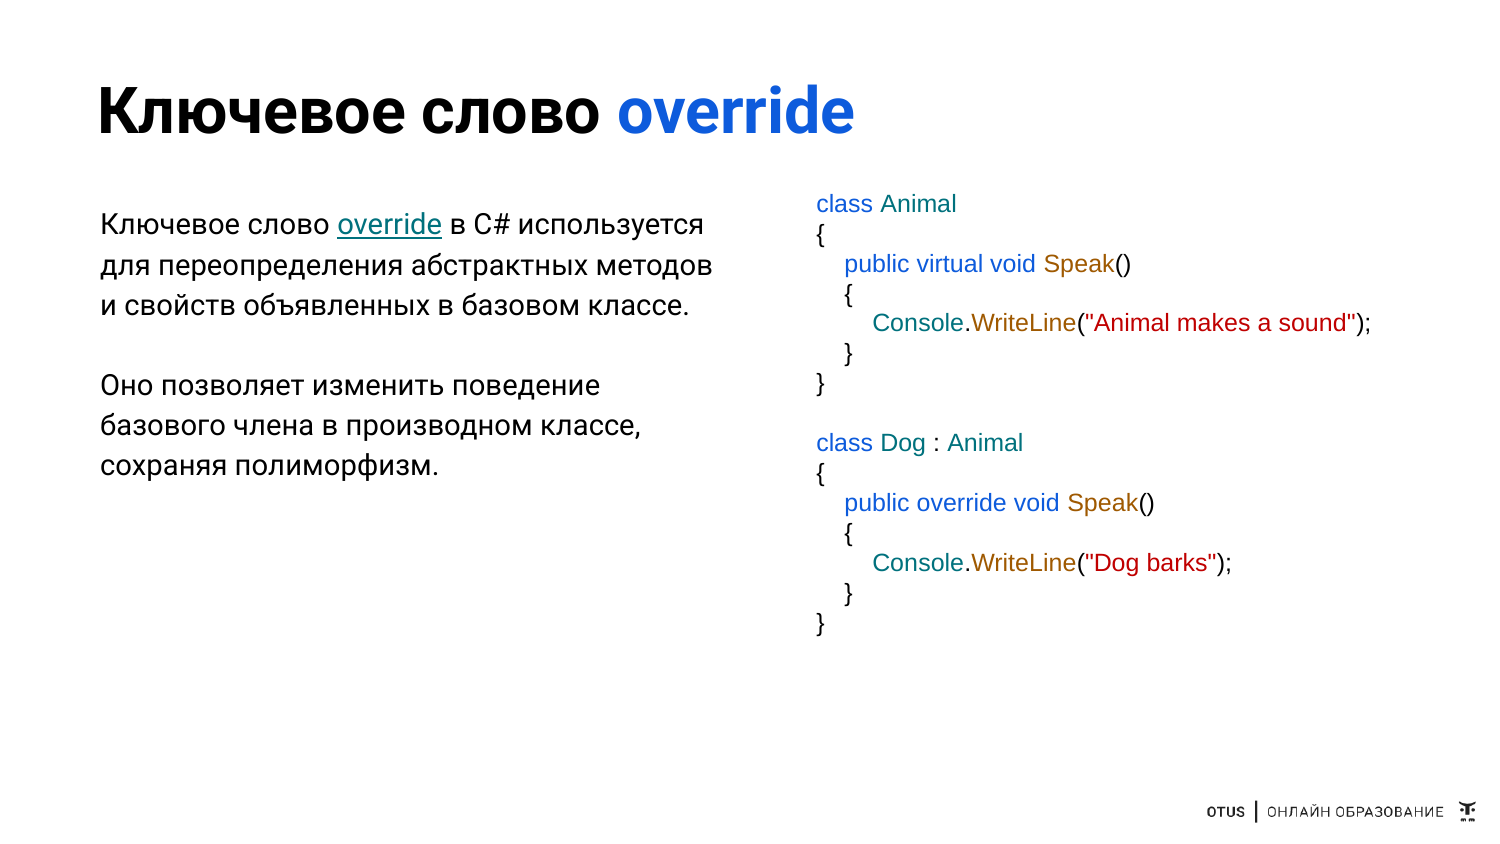

# Ключевое слово override
class Animal
{
    public virtual void Speak()
    {
        Console.WriteLine("Animal makes a sound");
    }
}

class Dog : Animal
{
    public override void Speak()
    {
        Console.WriteLine("Dog barks");
    }
}
Ключевое слово override в C# используется для переопределения абстрактных методов и свойств объявленных в базовом классе.

Оно позволяет изменить поведение базового члена в производном классе, сохраняя полиморфизм.